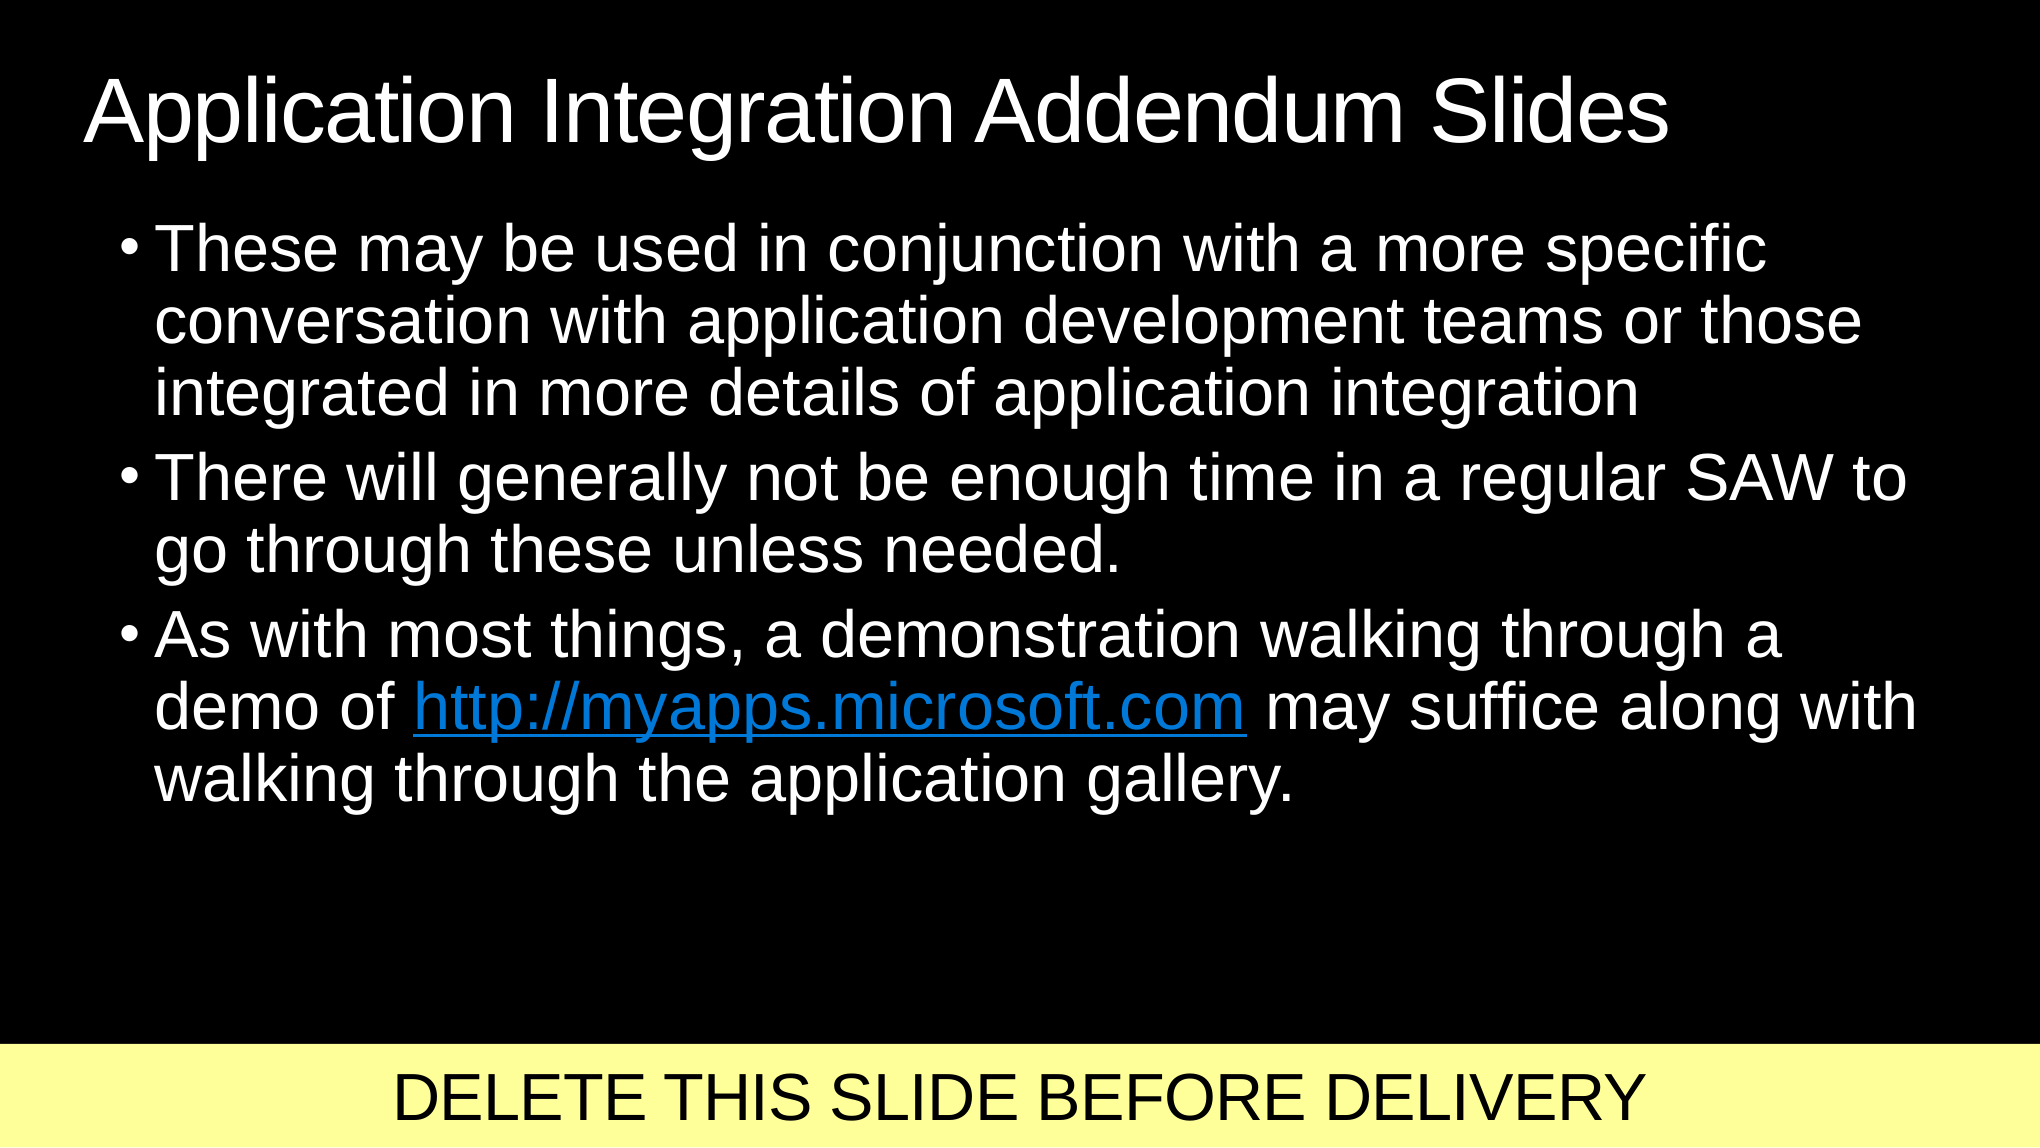

# Application Integration Addendum Slides
These may be used in conjunction with a more specific conversation with application development teams or those integrated in more details of application integration
There will generally not be enough time in a regular SAW to go through these unless needed.
As with most things, a demonstration walking through a demo of http://myapps.microsoft.com may suffice along with walking through the application gallery.
DELETE THIS SLIDE BEFORE DELIVERY